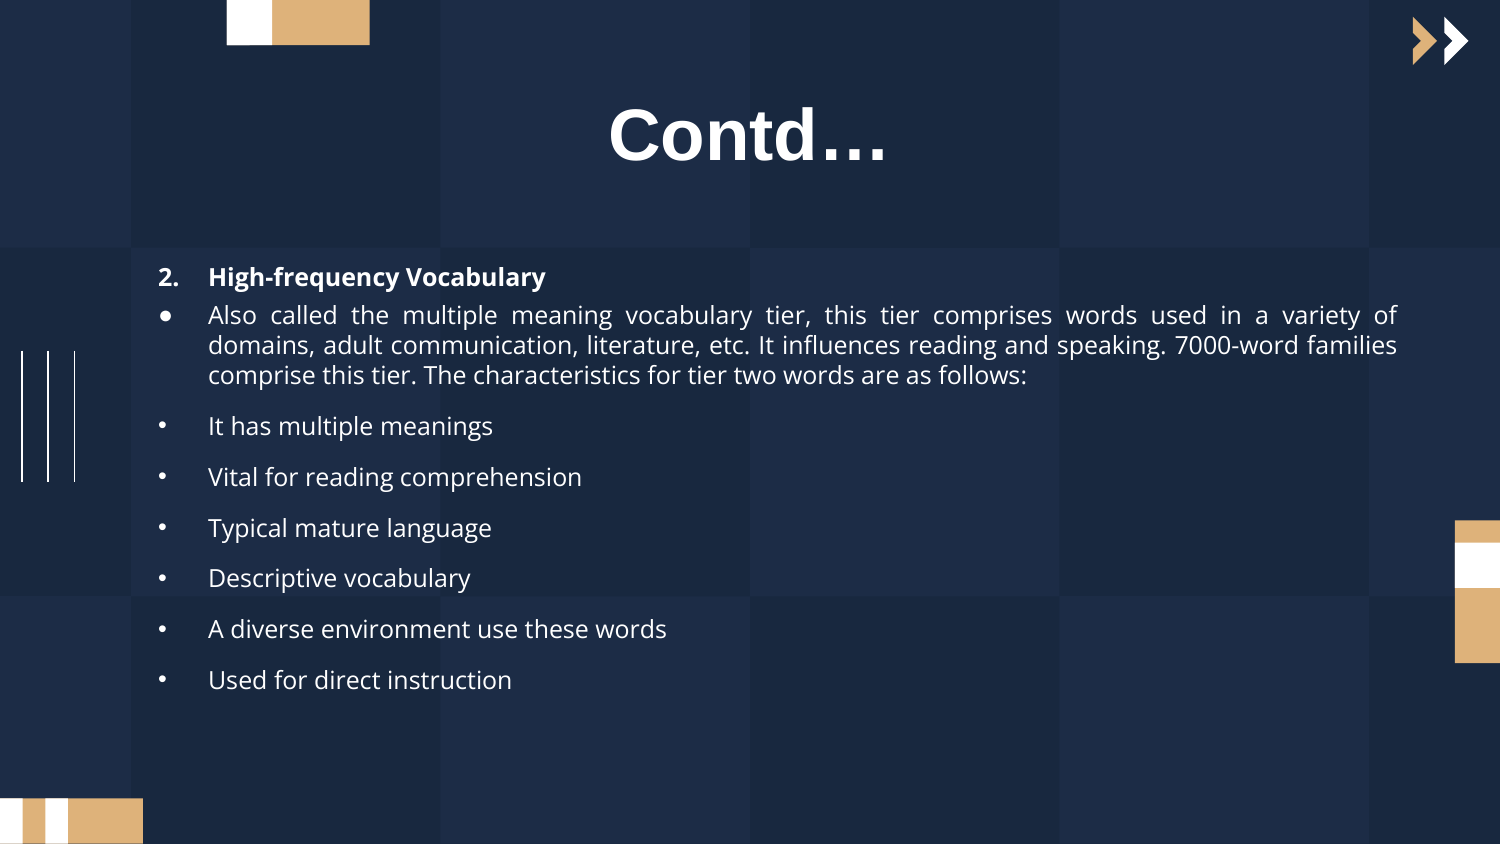

# Contd…
High-frequency Vocabulary
Also called the multiple meaning vocabulary tier, this tier comprises words used in a variety of domains, adult communication, literature, etc. It influences reading and speaking. 7000-word families comprise this tier. The characteristics for tier two words are as follows:
It has multiple meanings
Vital for reading comprehension
Typical mature language
Descriptive vocabulary
A diverse environment use these words
Used for direct instruction